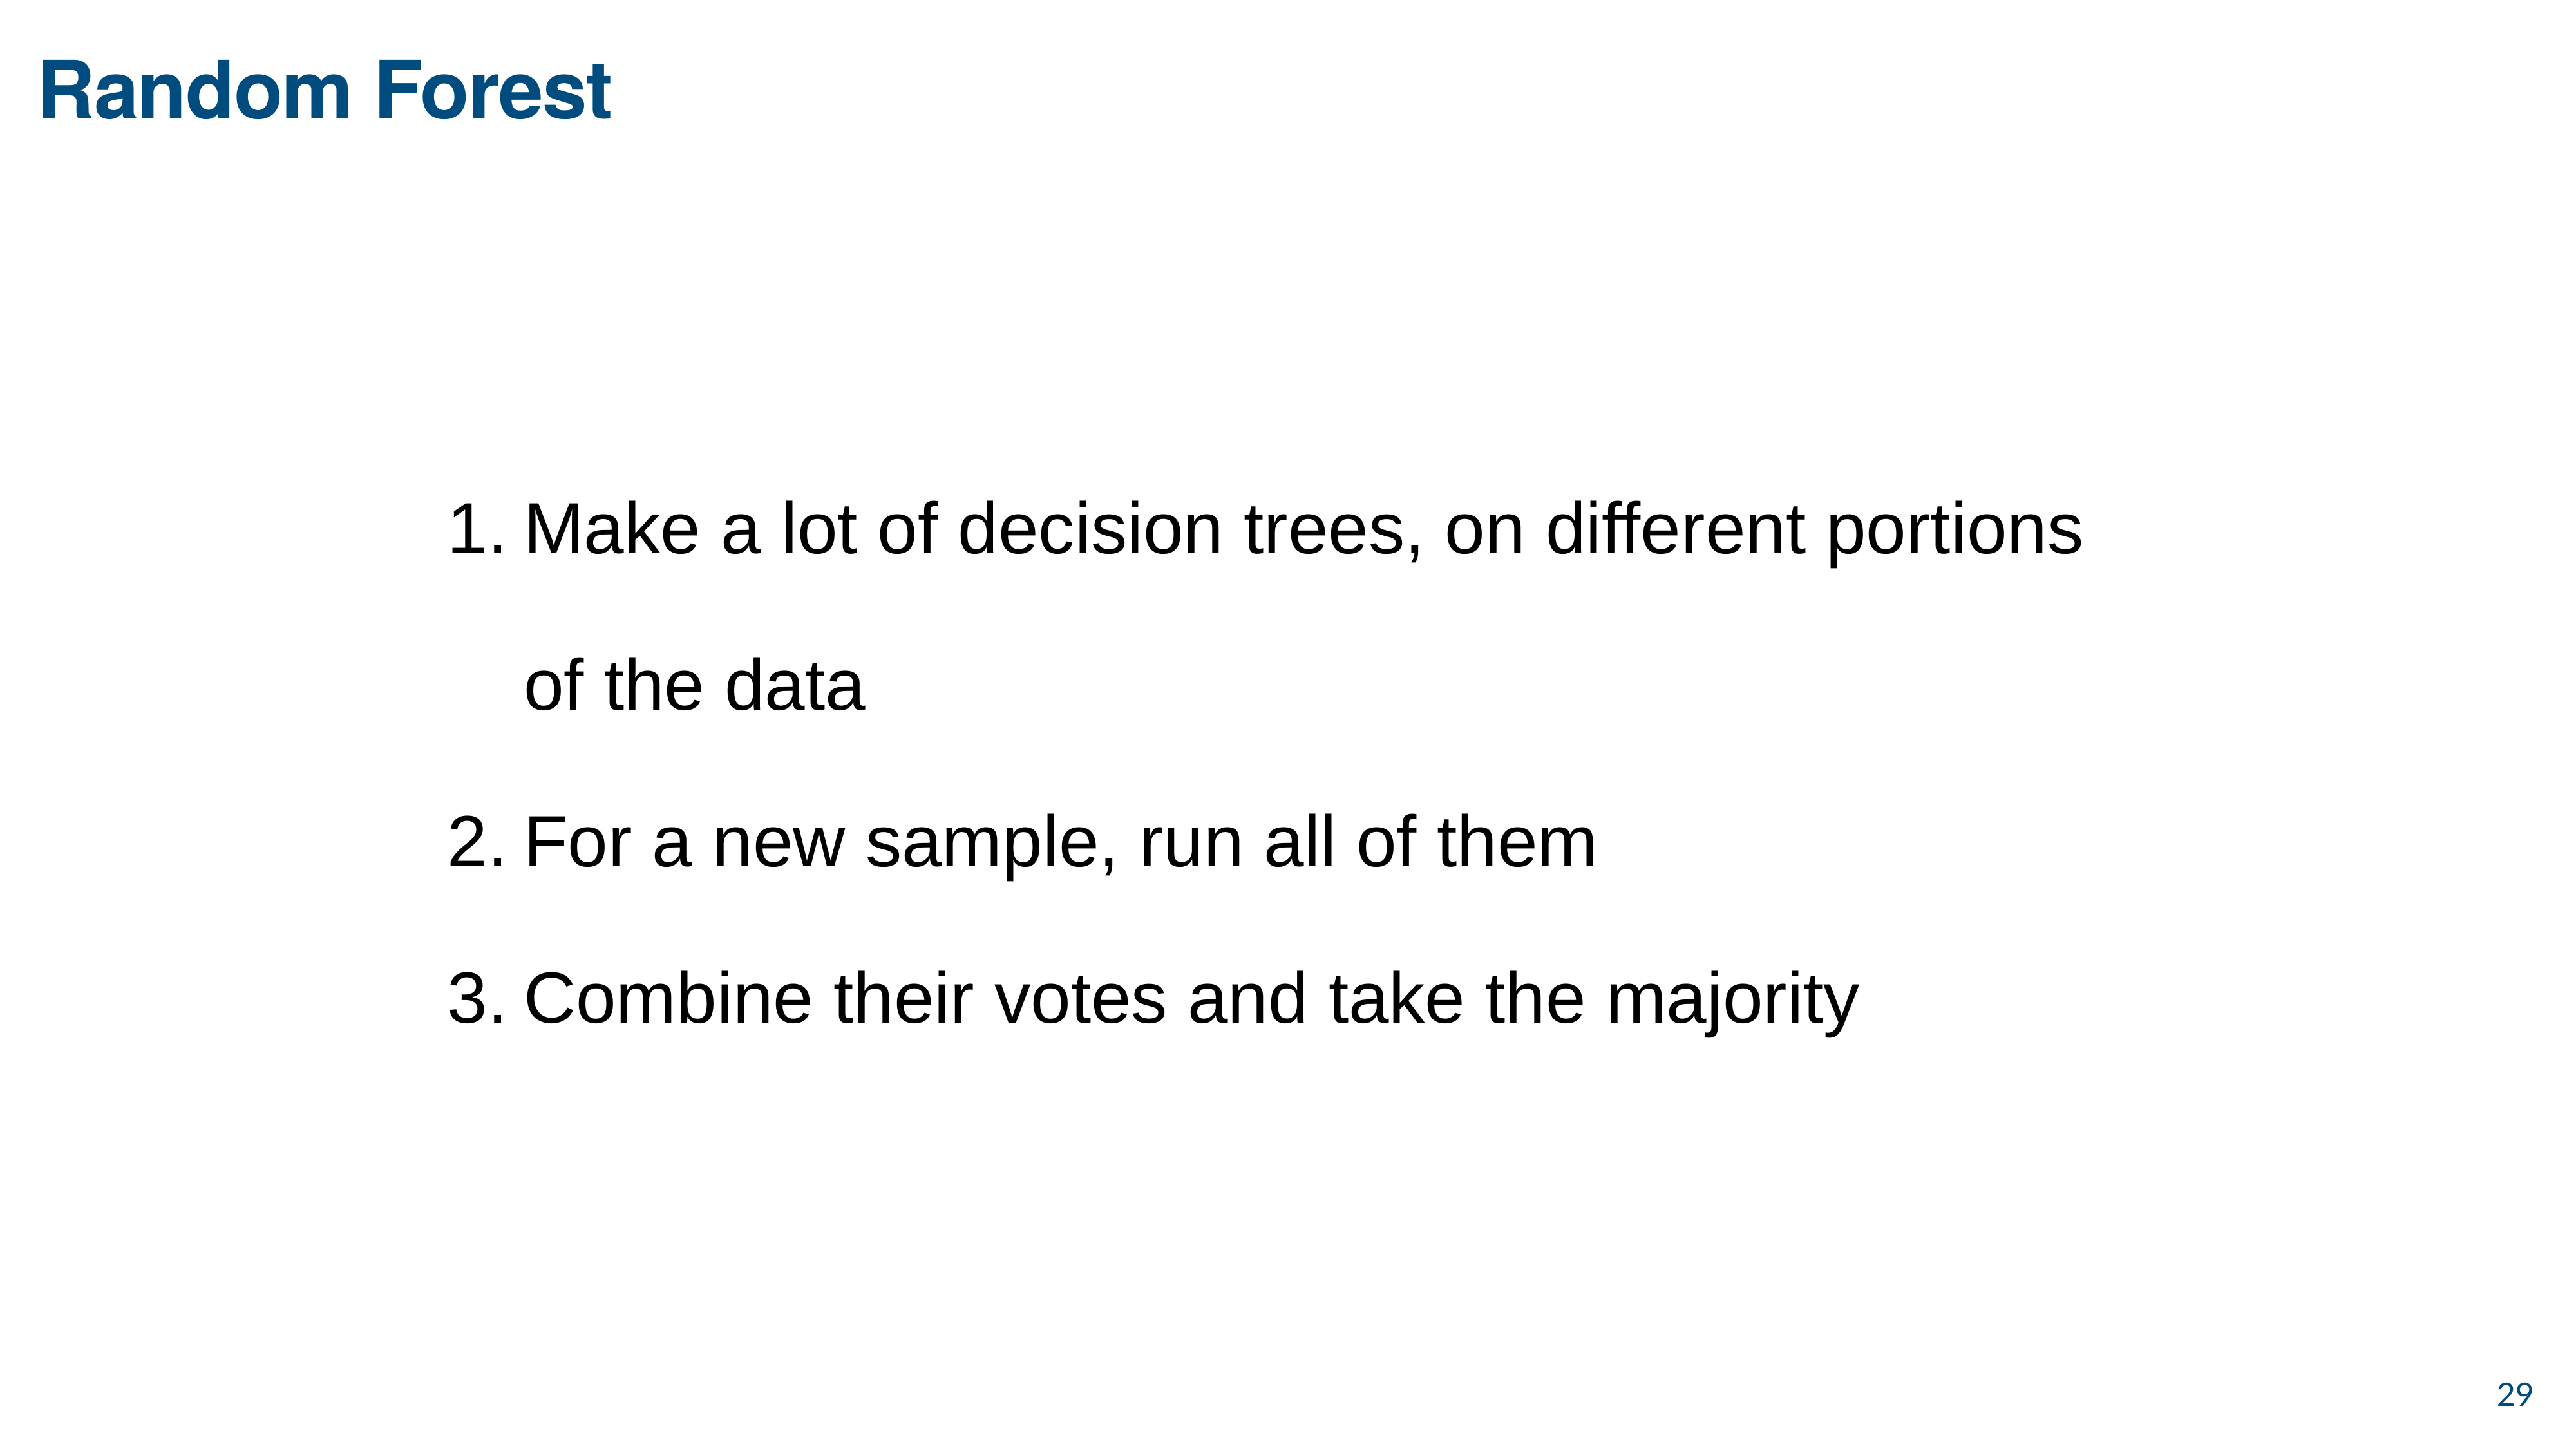

Random Forest
Make a lot of decision trees, on different portions of the data
For a new sample, run all of them
Combine their votes and take the majority
29